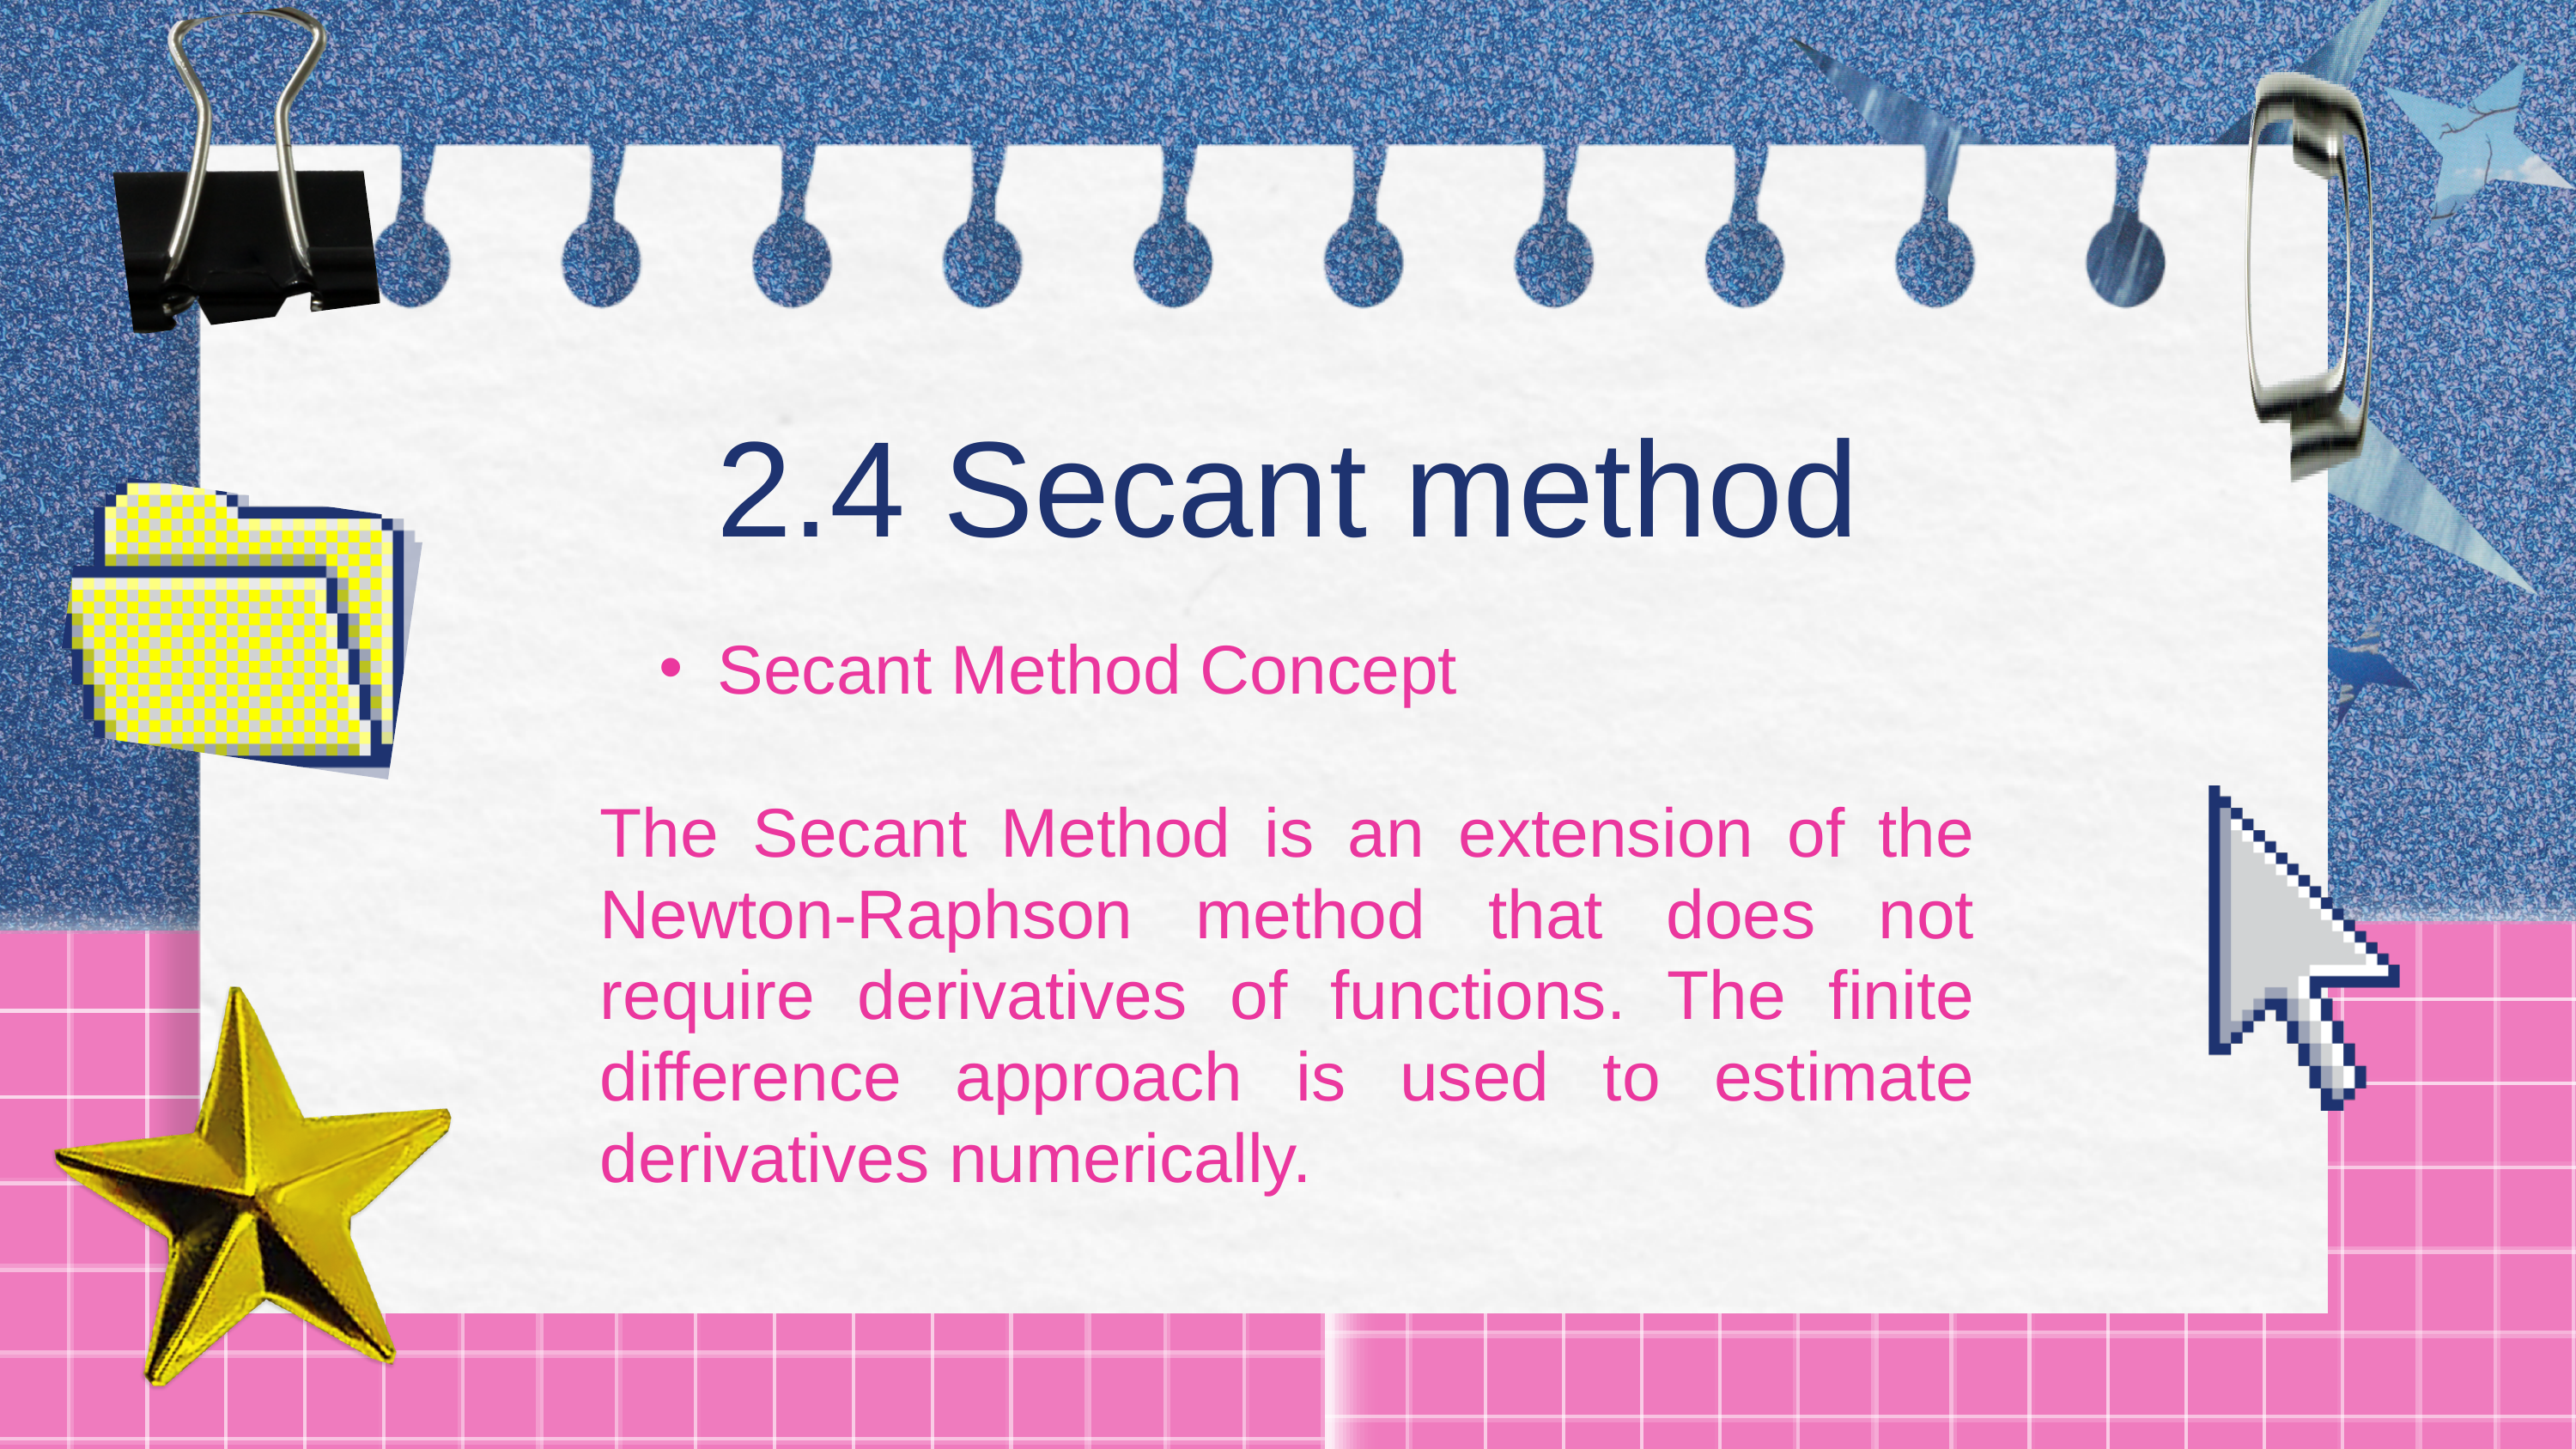

2.4 Secant method

Secant Method Concept

The Secant Method is an extension of the Newton-Raphson method that does not require derivatives of functions. The finite difference approach is used to estimate derivatives numerically.